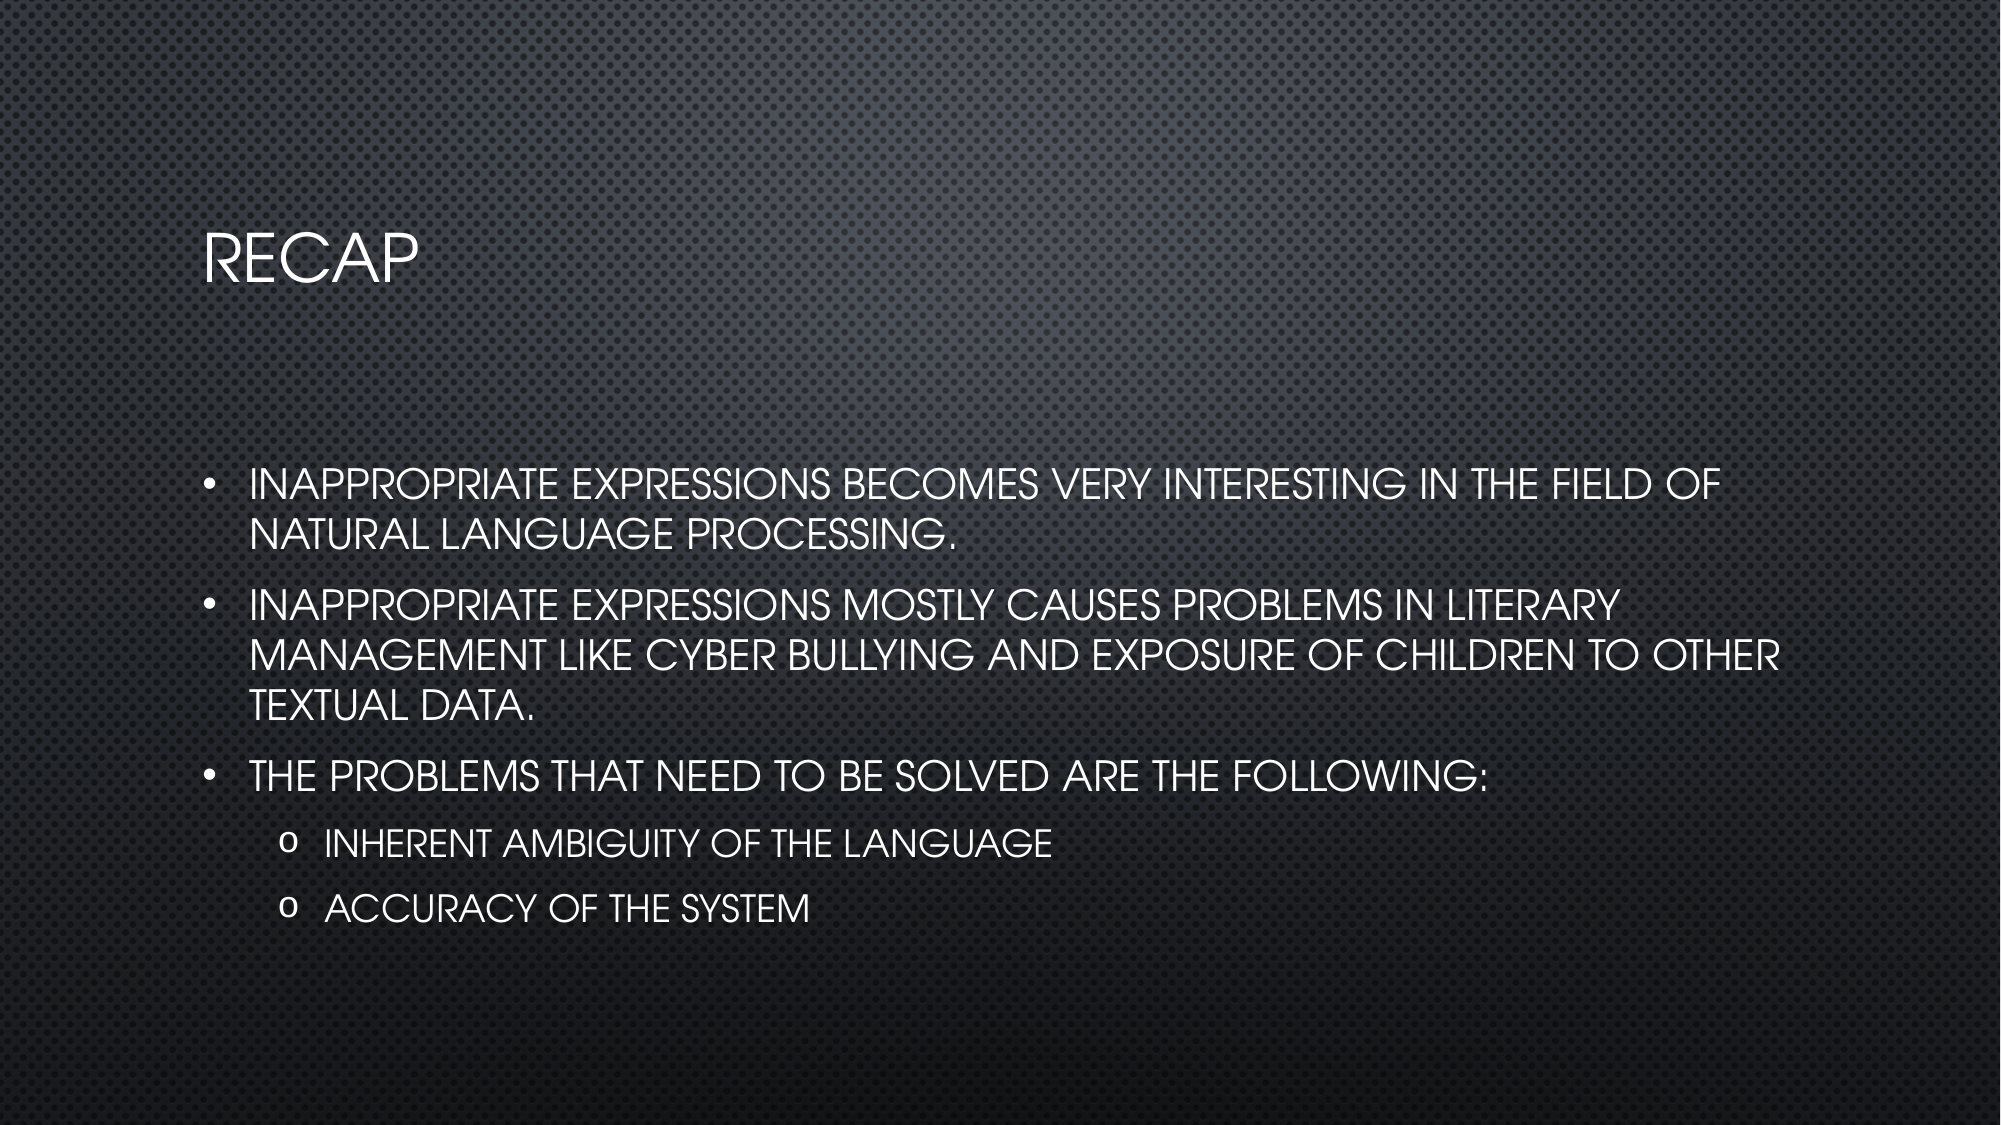

# RECAP
Inappropriate expressions becomes very interesting in the field of natural language processing.
Inappropriate expressions mostly causes problems in literary management like cyber bullying and exposure of children to other textual data.
The problems that need to be solved are the following:
Inherent ambiguity of the language
Accuracy of the system